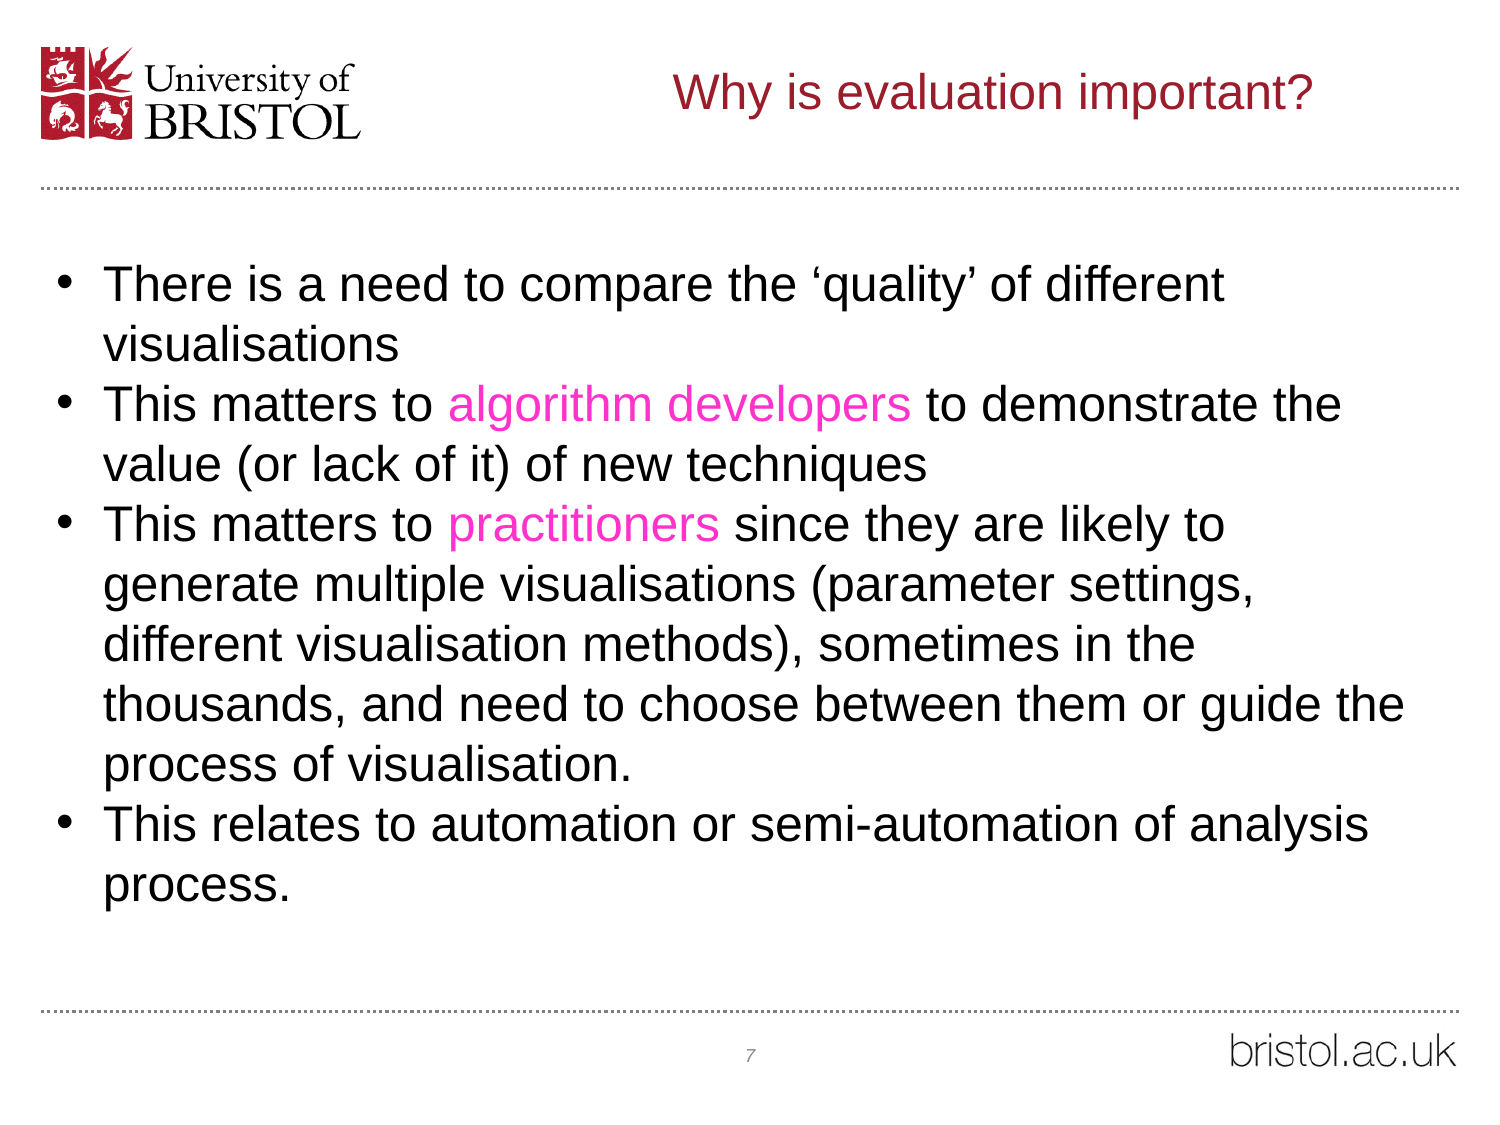

# Why is evaluation important?
There is a need to compare the ‘quality’ of different visualisations
This matters to algorithm developers to demonstrate the value (or lack of it) of new techniques
This matters to practitioners since they are likely to generate multiple visualisations (parameter settings, different visualisation methods), sometimes in the thousands, and need to choose between them or guide the process of visualisation.
This relates to automation or semi-automation of analysis process.

7